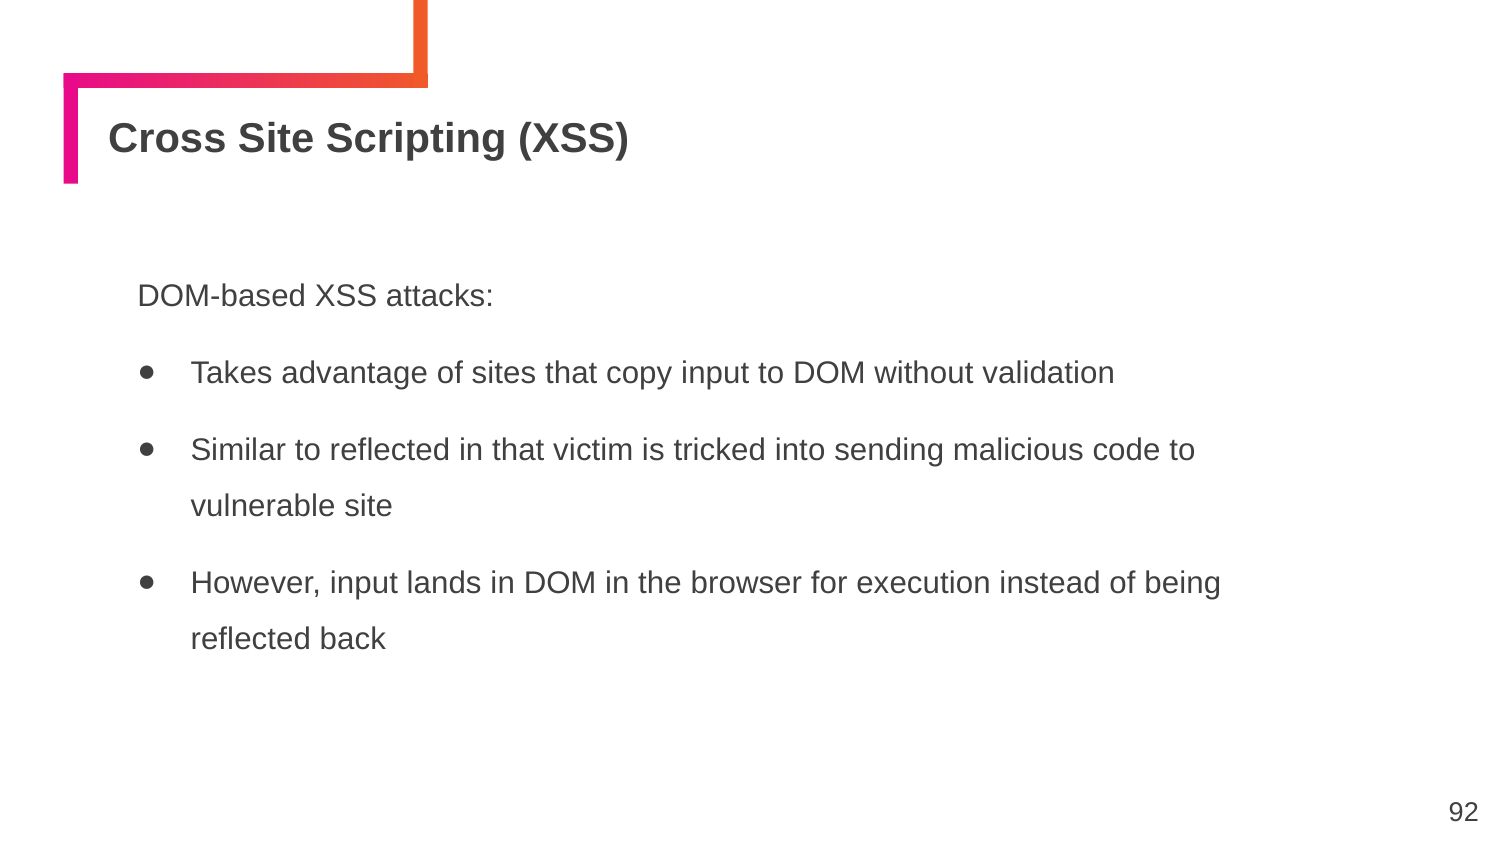

# Cross Site Scripting (XSS)
DOM-based XSS attacks:
Takes advantage of sites that copy input to DOM without validation
Similar to reflected in that victim is tricked into sending malicious code to vulnerable site
However, input lands in DOM in the browser for execution instead of being reflected back
92